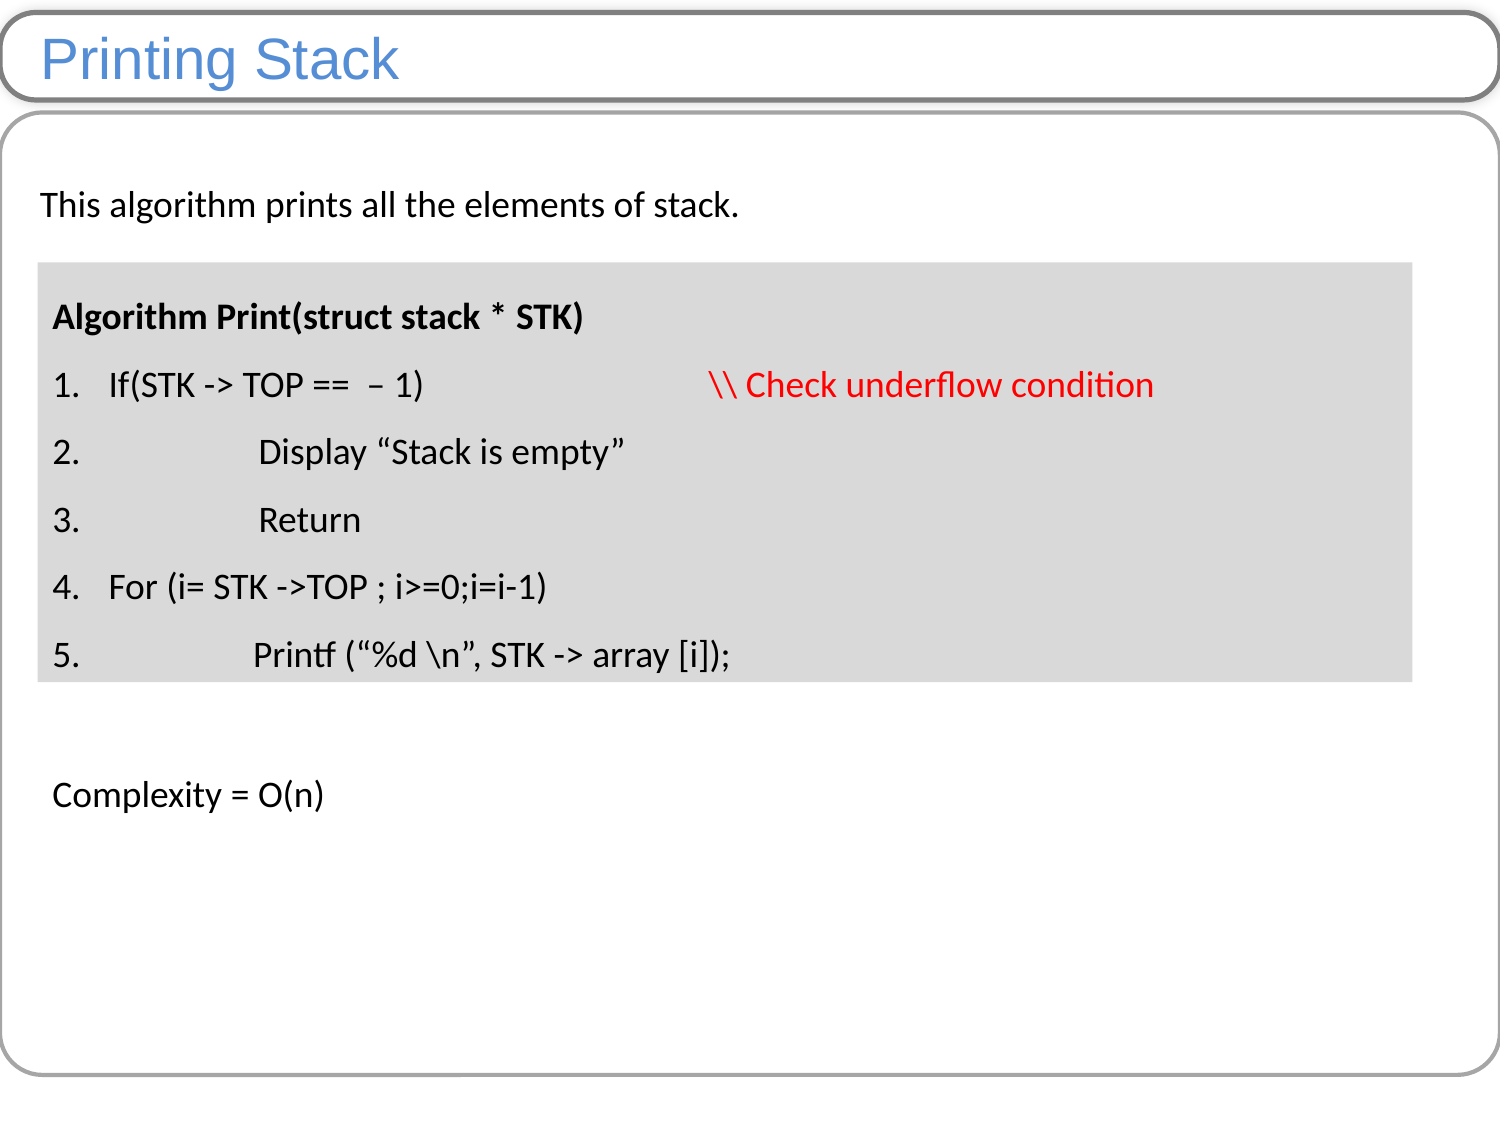

Printing Stack

This algorithm prints all the elements of stack.

Algorithm Print(struct stack * STK)
If(STK -> TOP ==  – 1) 		\\ Check underflow condition
 	Display “Stack is empty”
 	Return
For (i= STK ->TOP ; i>=0;i=i-1)
                 Printf (“%d \n”, STK -> array [i]);
Complexity = O(n)